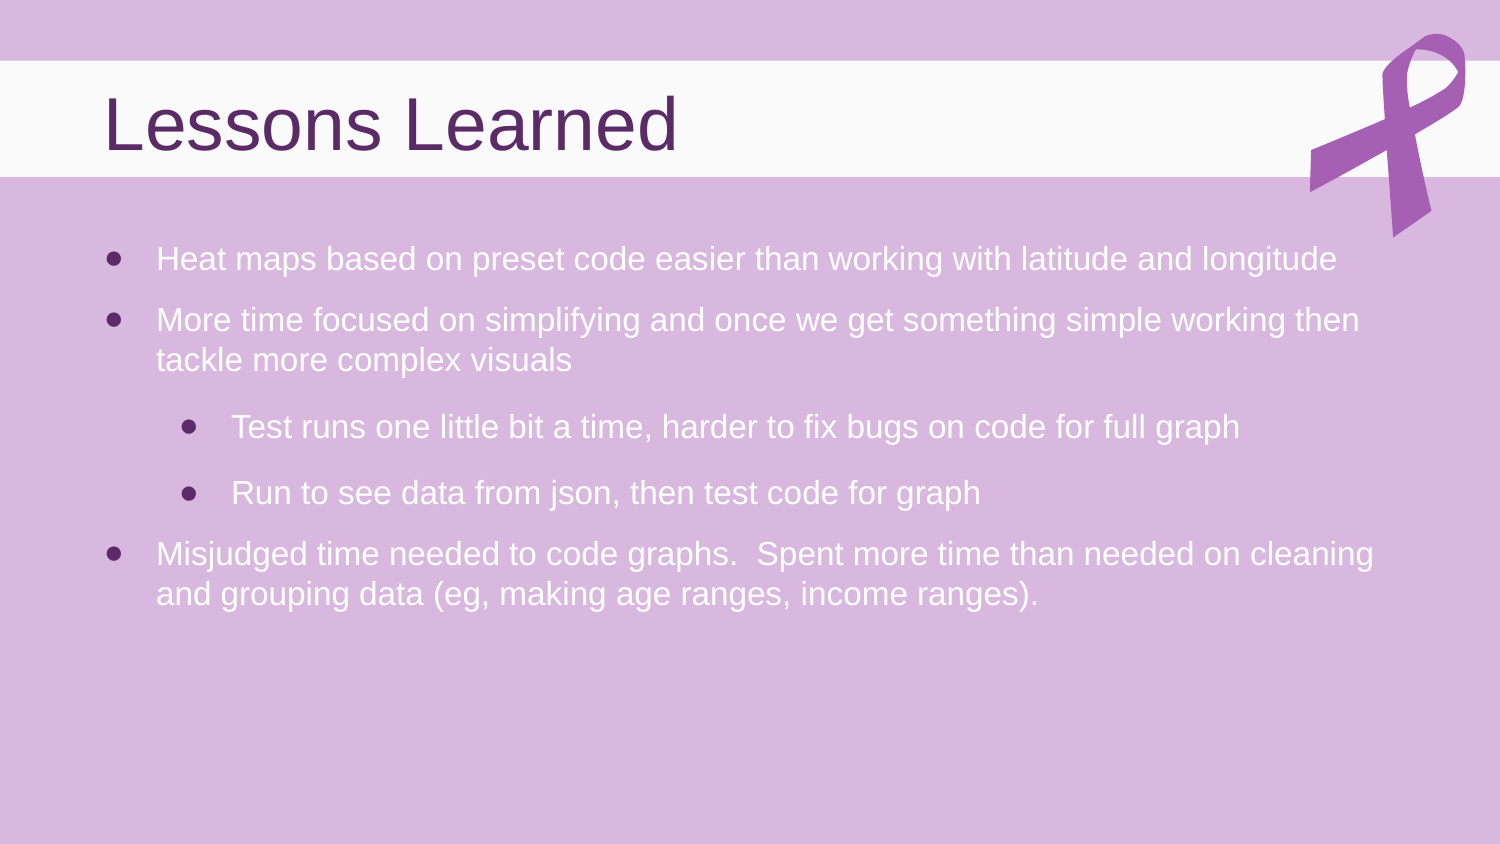

# Lessons Learned
Heat maps based on preset code easier than working with latitude and longitude
More time focused on simplifying and once we get something simple working then tackle more complex visuals
Test runs one little bit a time, harder to fix bugs on code for full graph
Run to see data from json, then test code for graph
Misjudged time needed to code graphs.  Spent more time than needed on cleaning and grouping data (eg, making age ranges, income ranges).